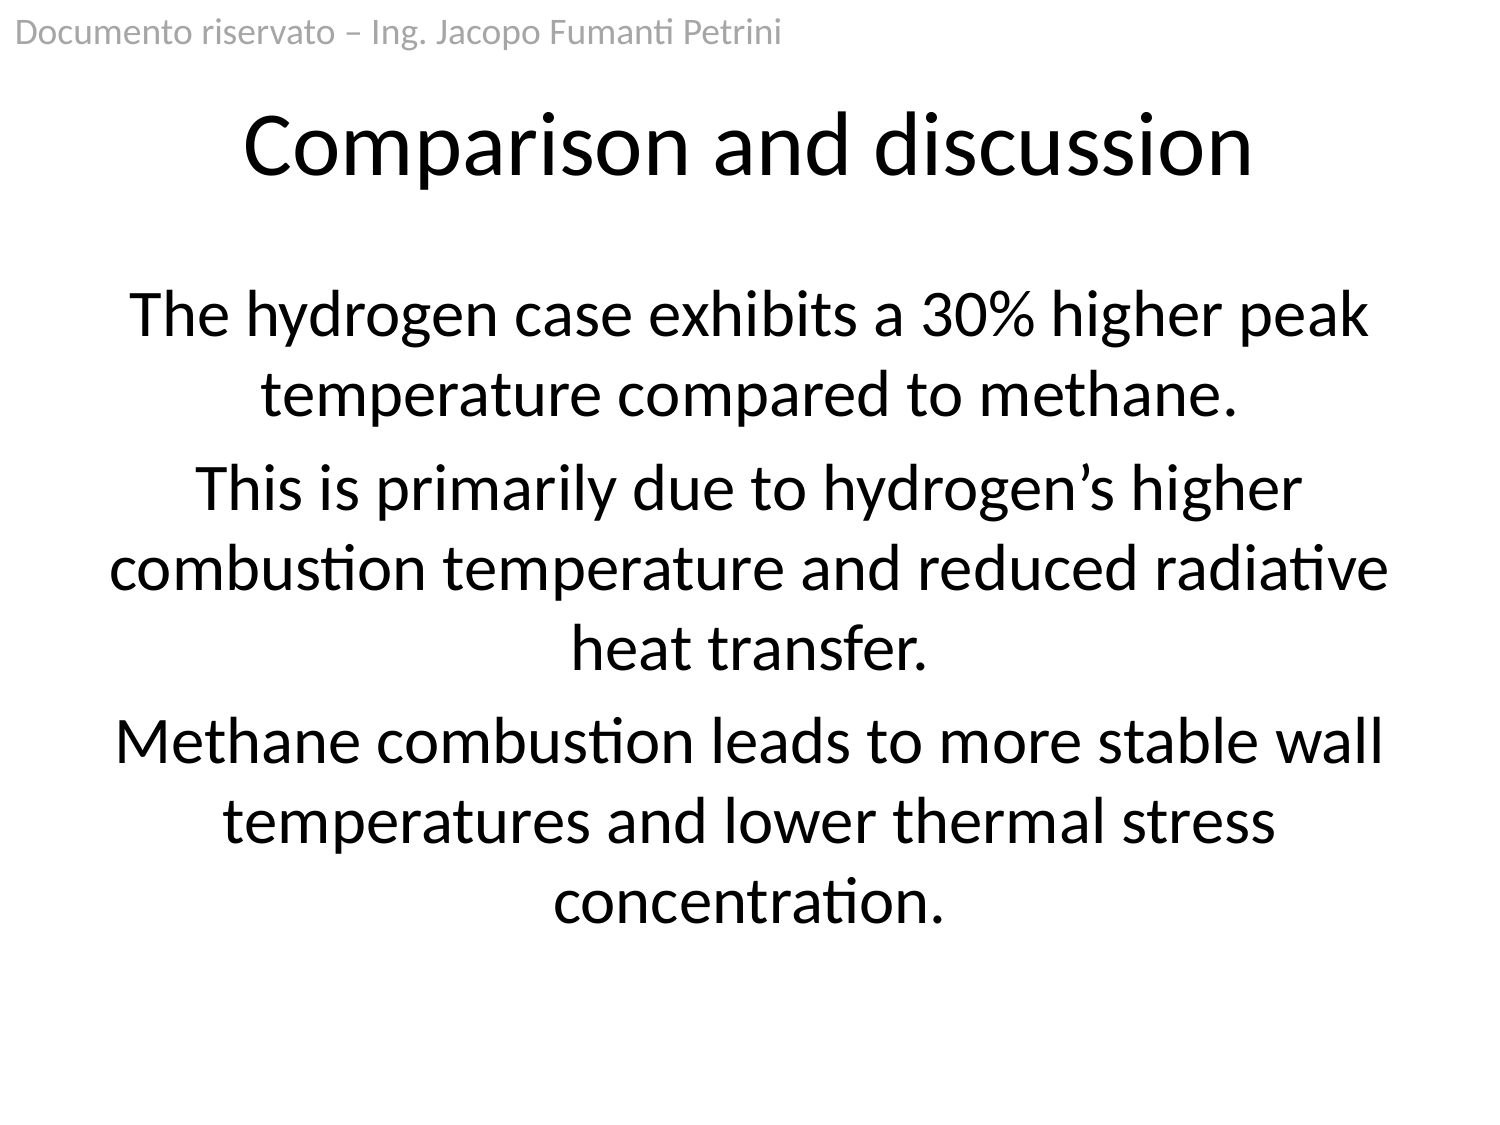

Comparison and discussion
The hydrogen case exhibits a 30% higher peak temperature compared to methane.
This is primarily due to hydrogen’s higher combustion temperature and reduced radiative heat transfer.
Methane combustion leads to more stable wall temperatures and lower thermal stress concentration.